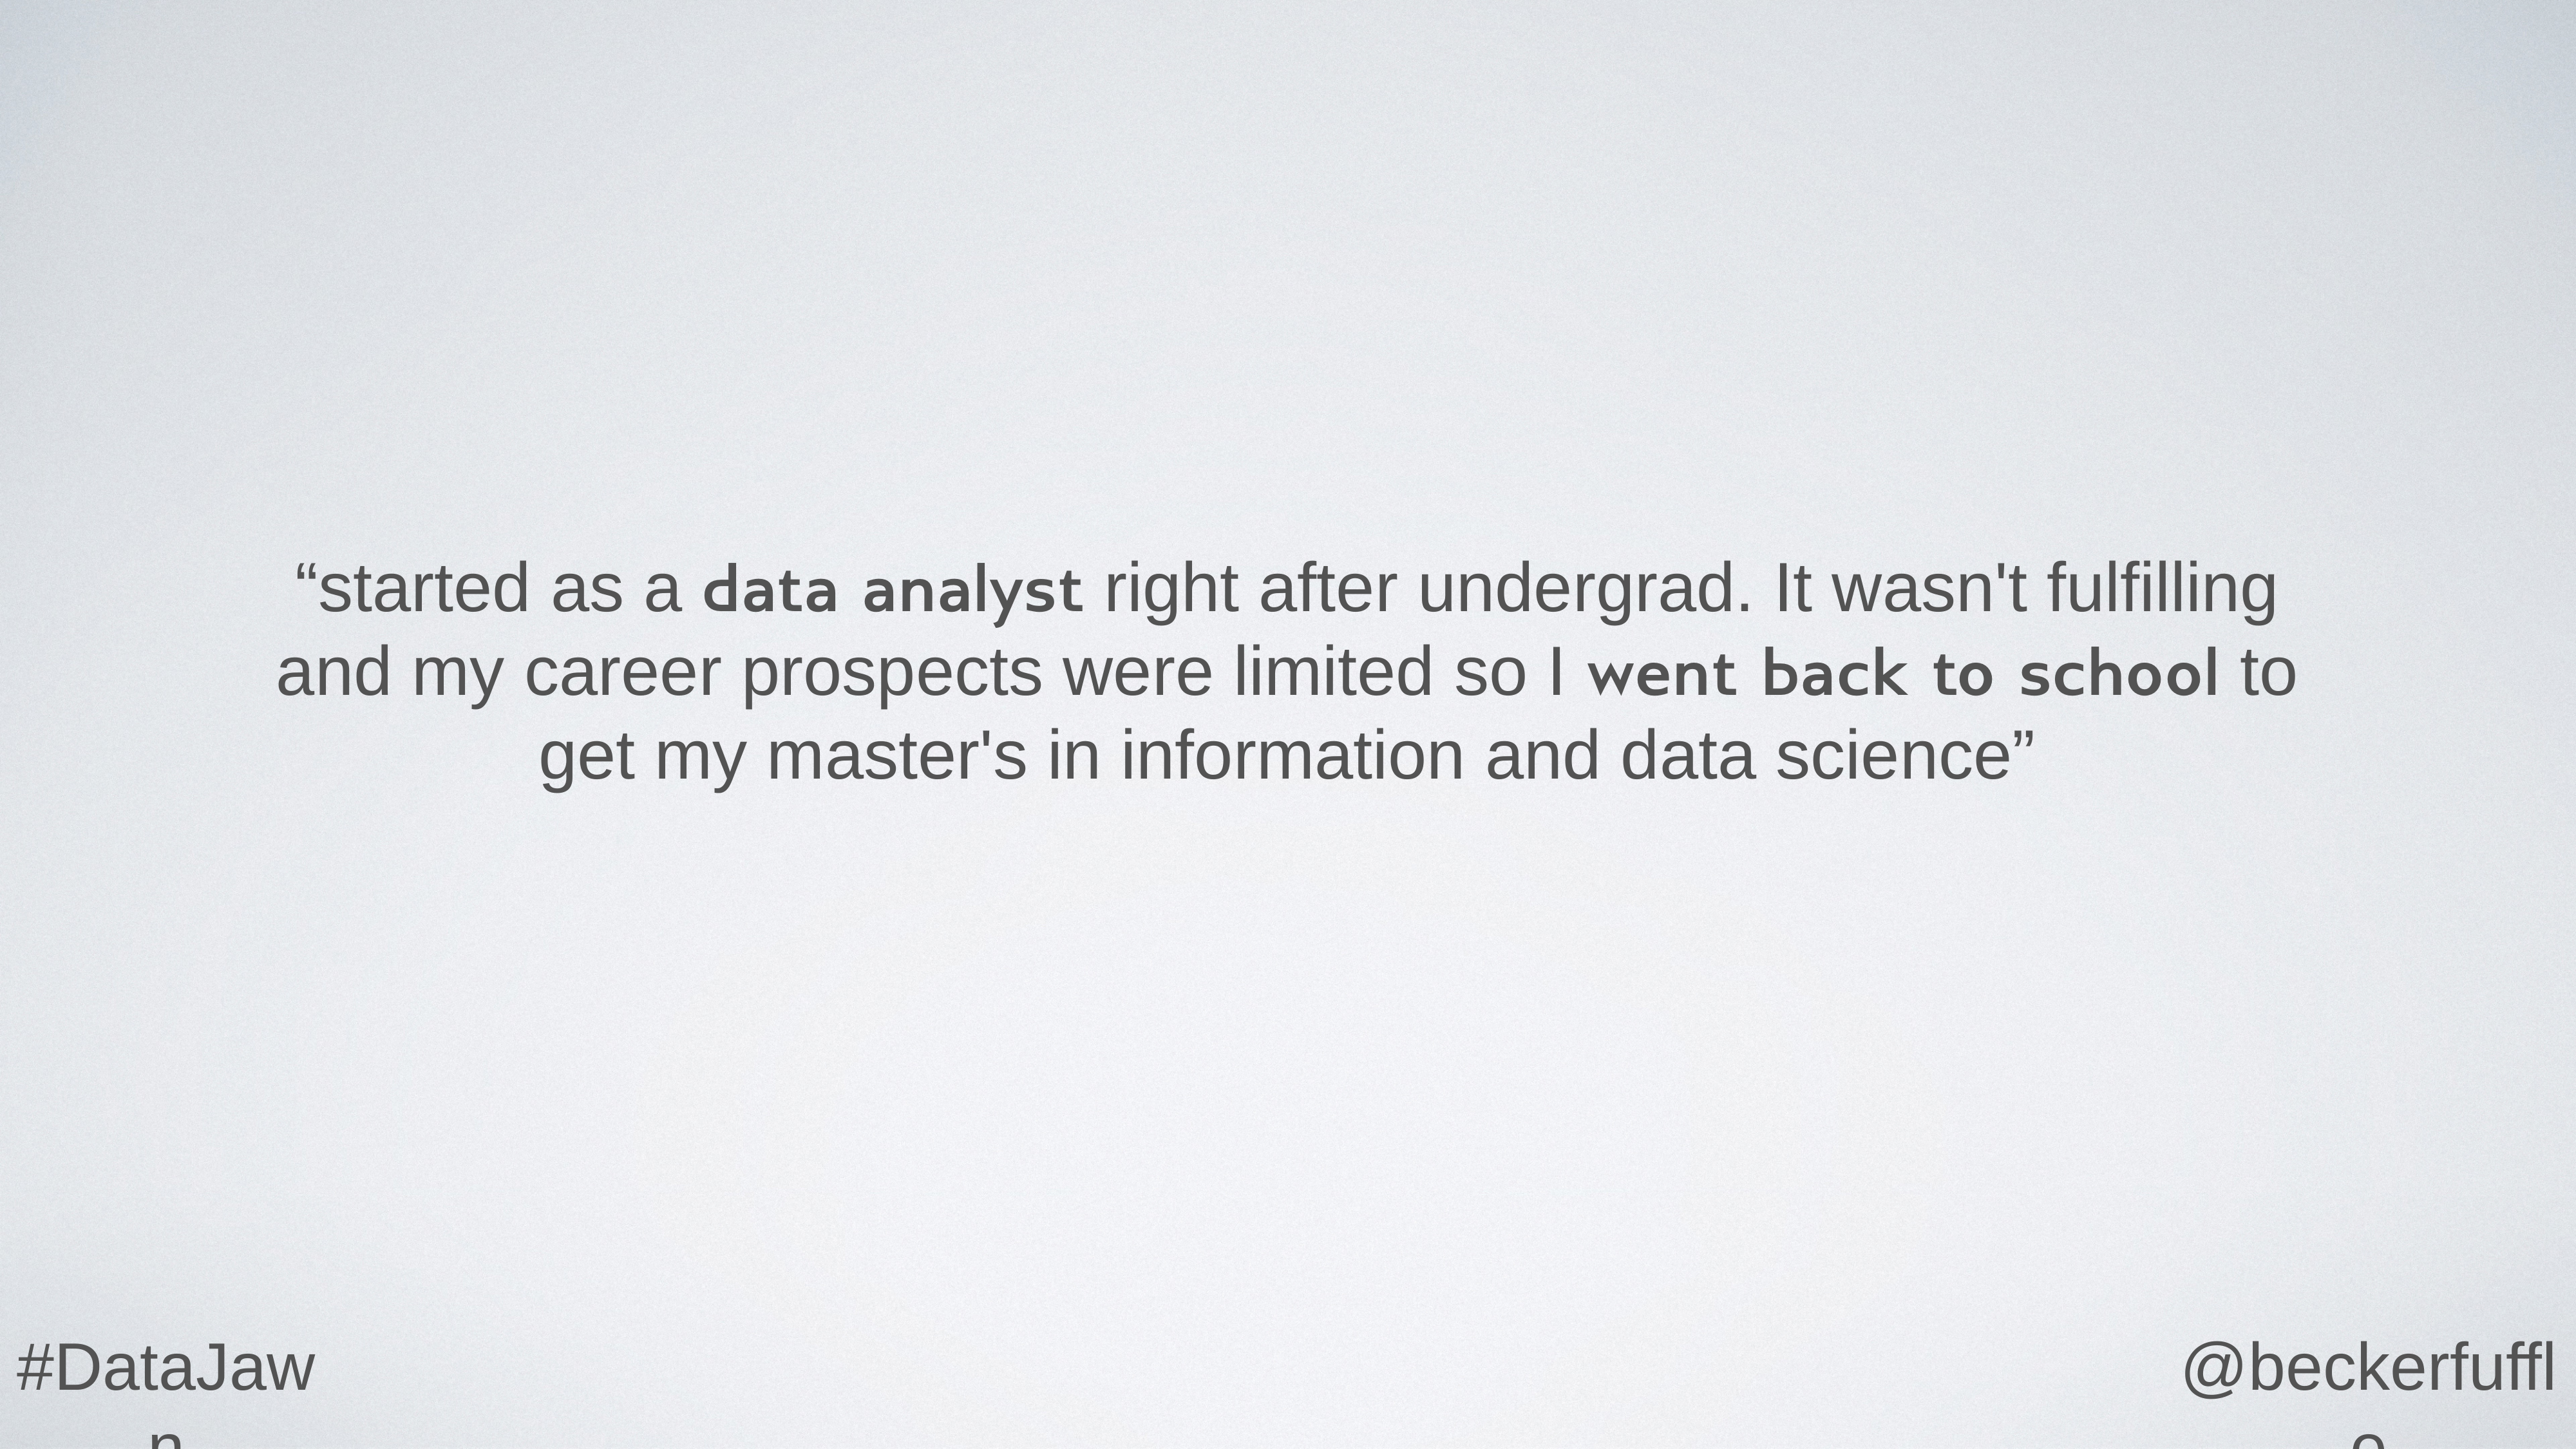

“started as a data analyst right after undergrad. It wasn't fulfilling and my career prospects were limited so I went back to school to get my master's in information and data science”
#DataJawn
@beckerfuffle